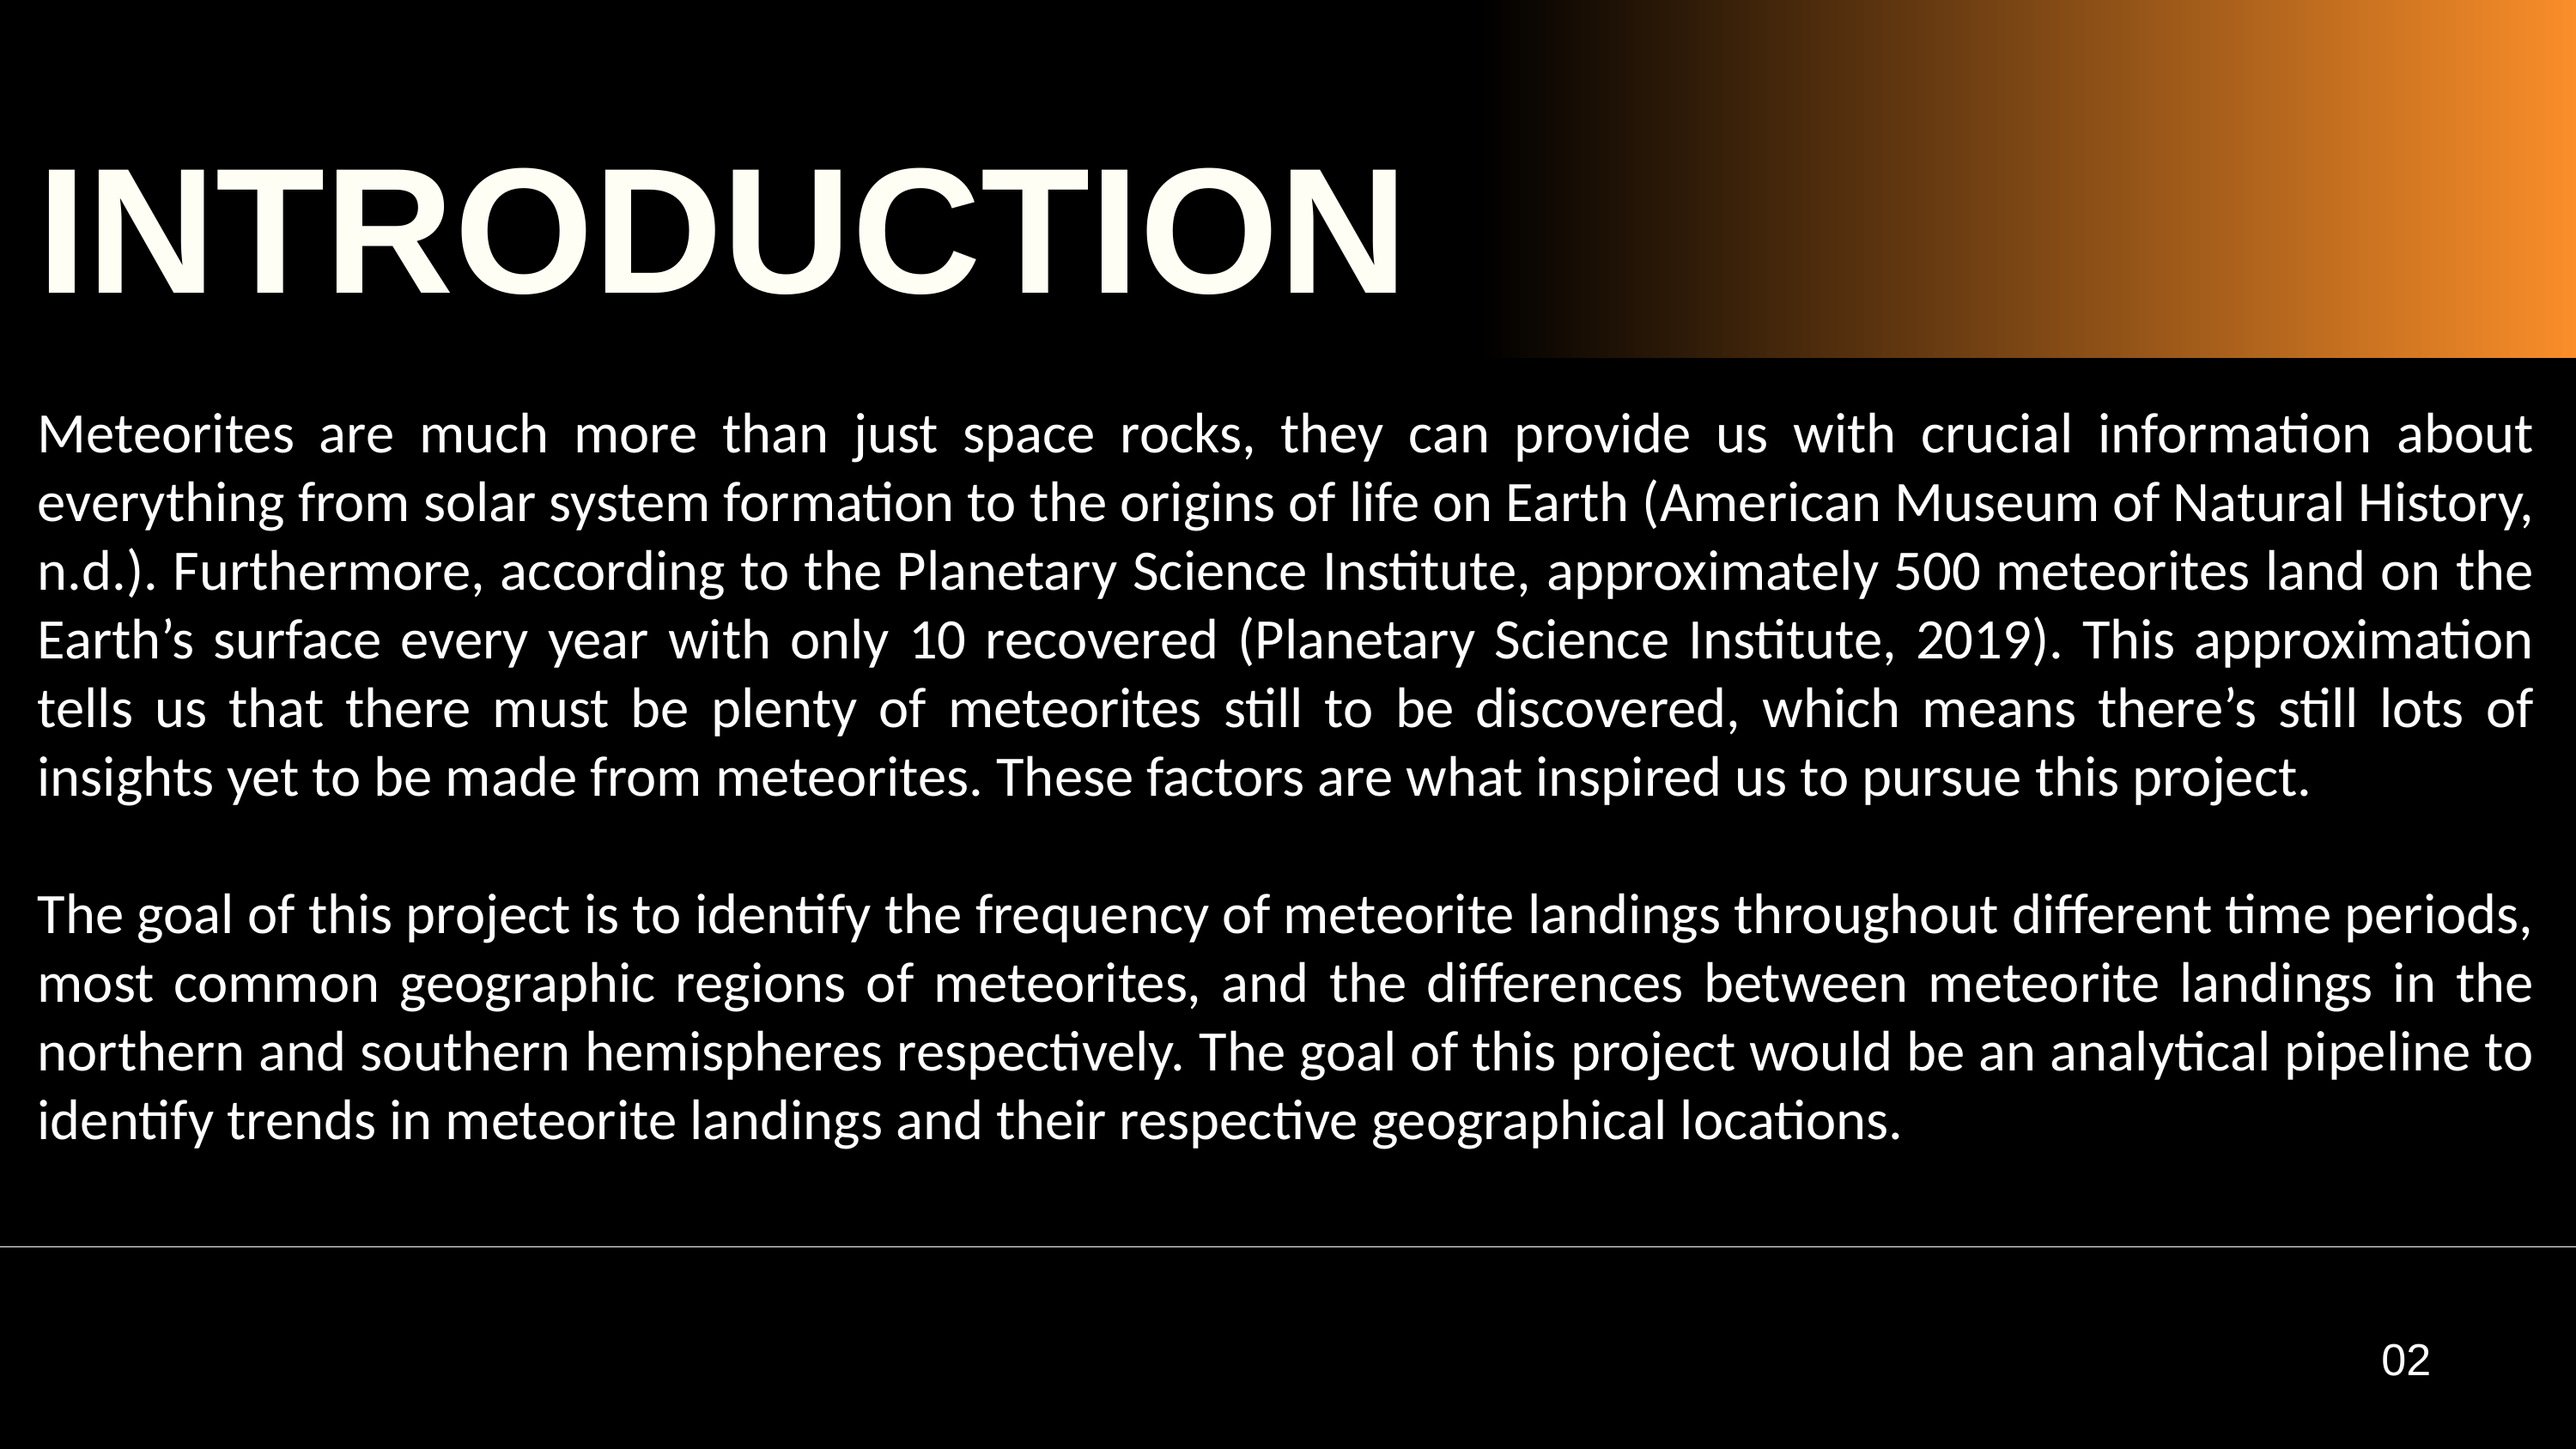

INTRODUCTION
Meteorites are much more than just space rocks, they can provide us with crucial information about everything from solar system formation to the origins of life on Earth (American Museum of Natural History, n.d.). Furthermore, according to the Planetary Science Institute, approximately 500 meteorites land on the Earth’s surface every year with only 10 recovered (Planetary Science Institute, 2019). This approximation tells us that there must be plenty of meteorites still to be discovered, which means there’s still lots of insights yet to be made from meteorites. These factors are what inspired us to pursue this project.

The goal of this project is to identify the frequency of meteorite landings throughout different time periods, most common geographic regions of meteorites, and the differences between meteorite landings in the northern and southern hemispheres respectively. The goal of this project would be an analytical pipeline to identify trends in meteorite landings and their respective geographical locations.
02